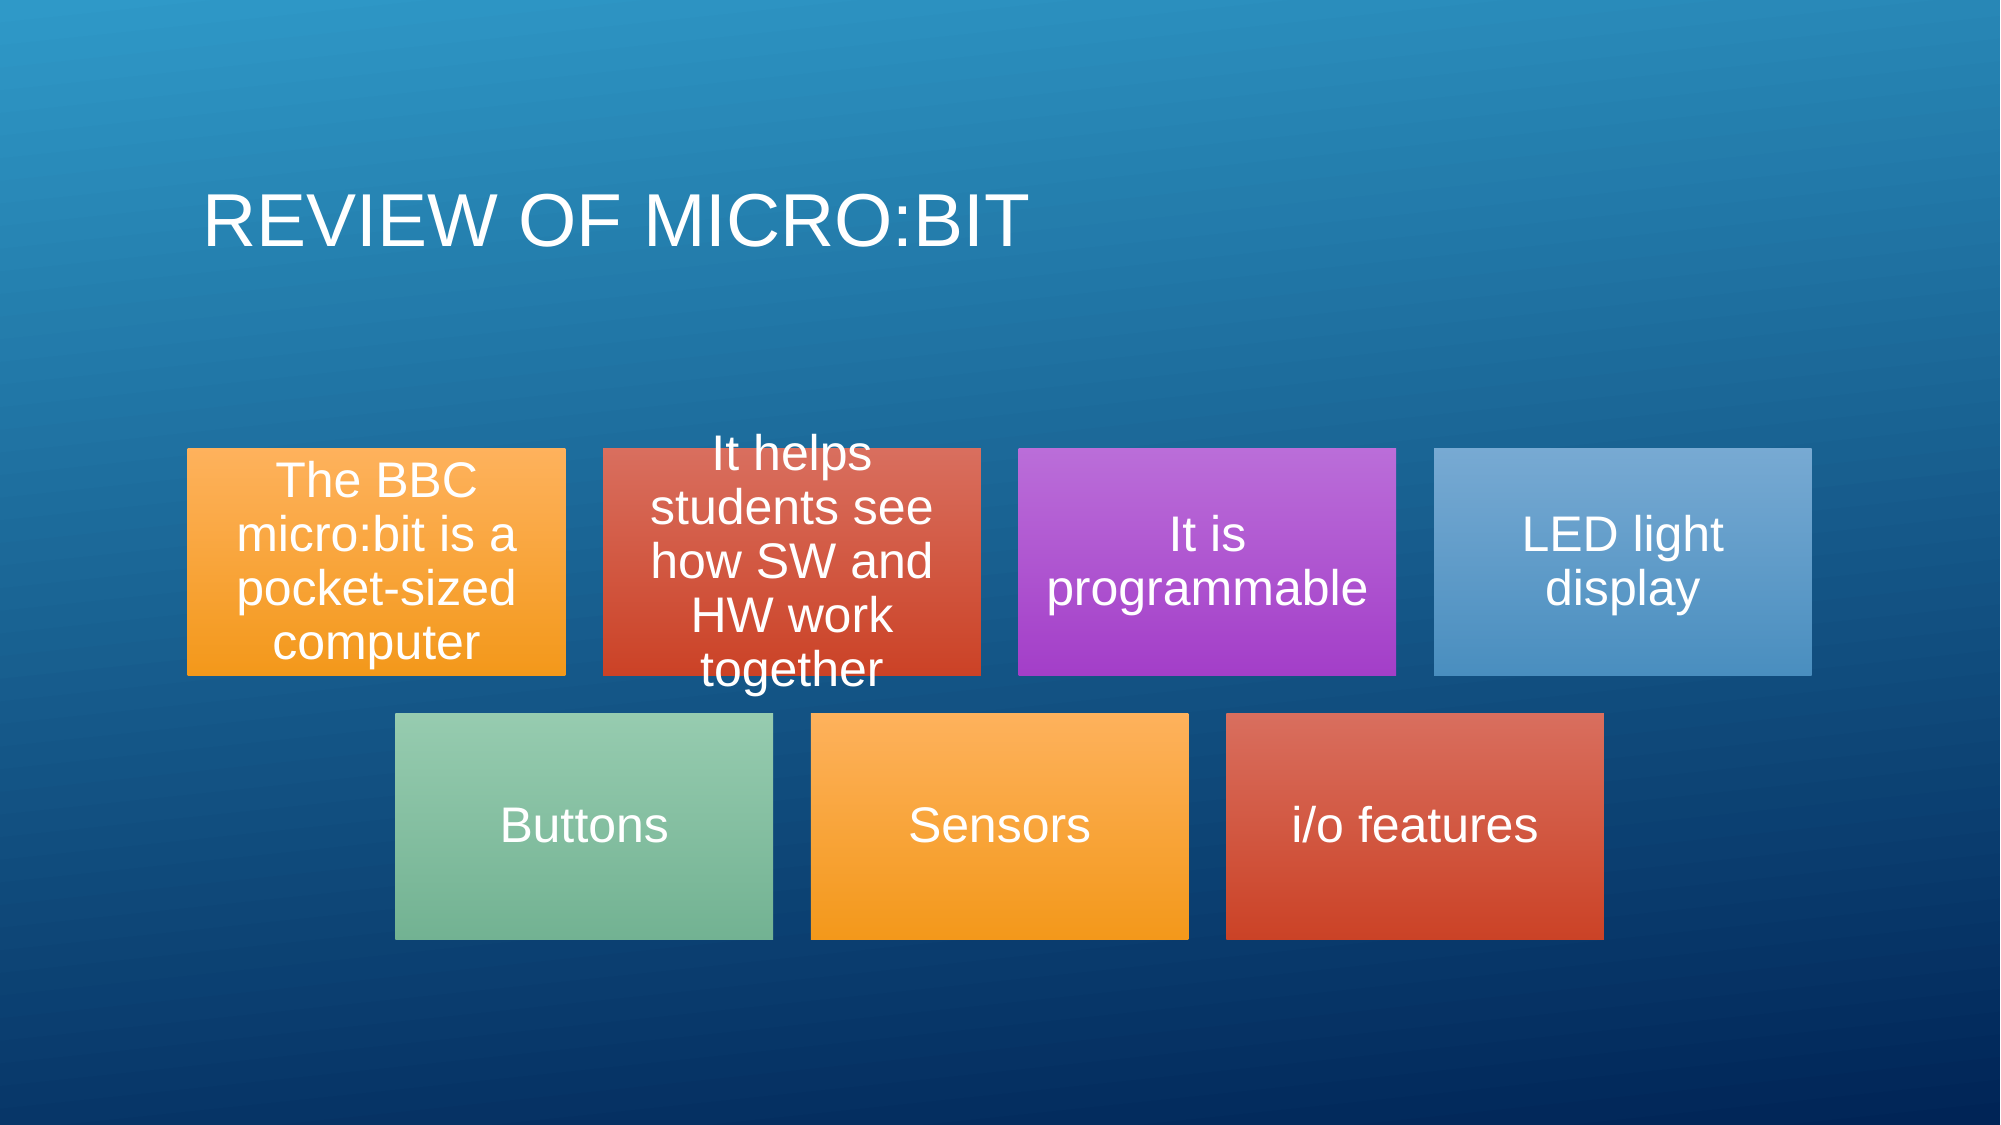

# Review of micro:bit
The BBC micro:bit is a pocket-sized computer
It helps students see how SW and HW work together
It is programmable
LED light display
Buttons
Sensors
i/o features